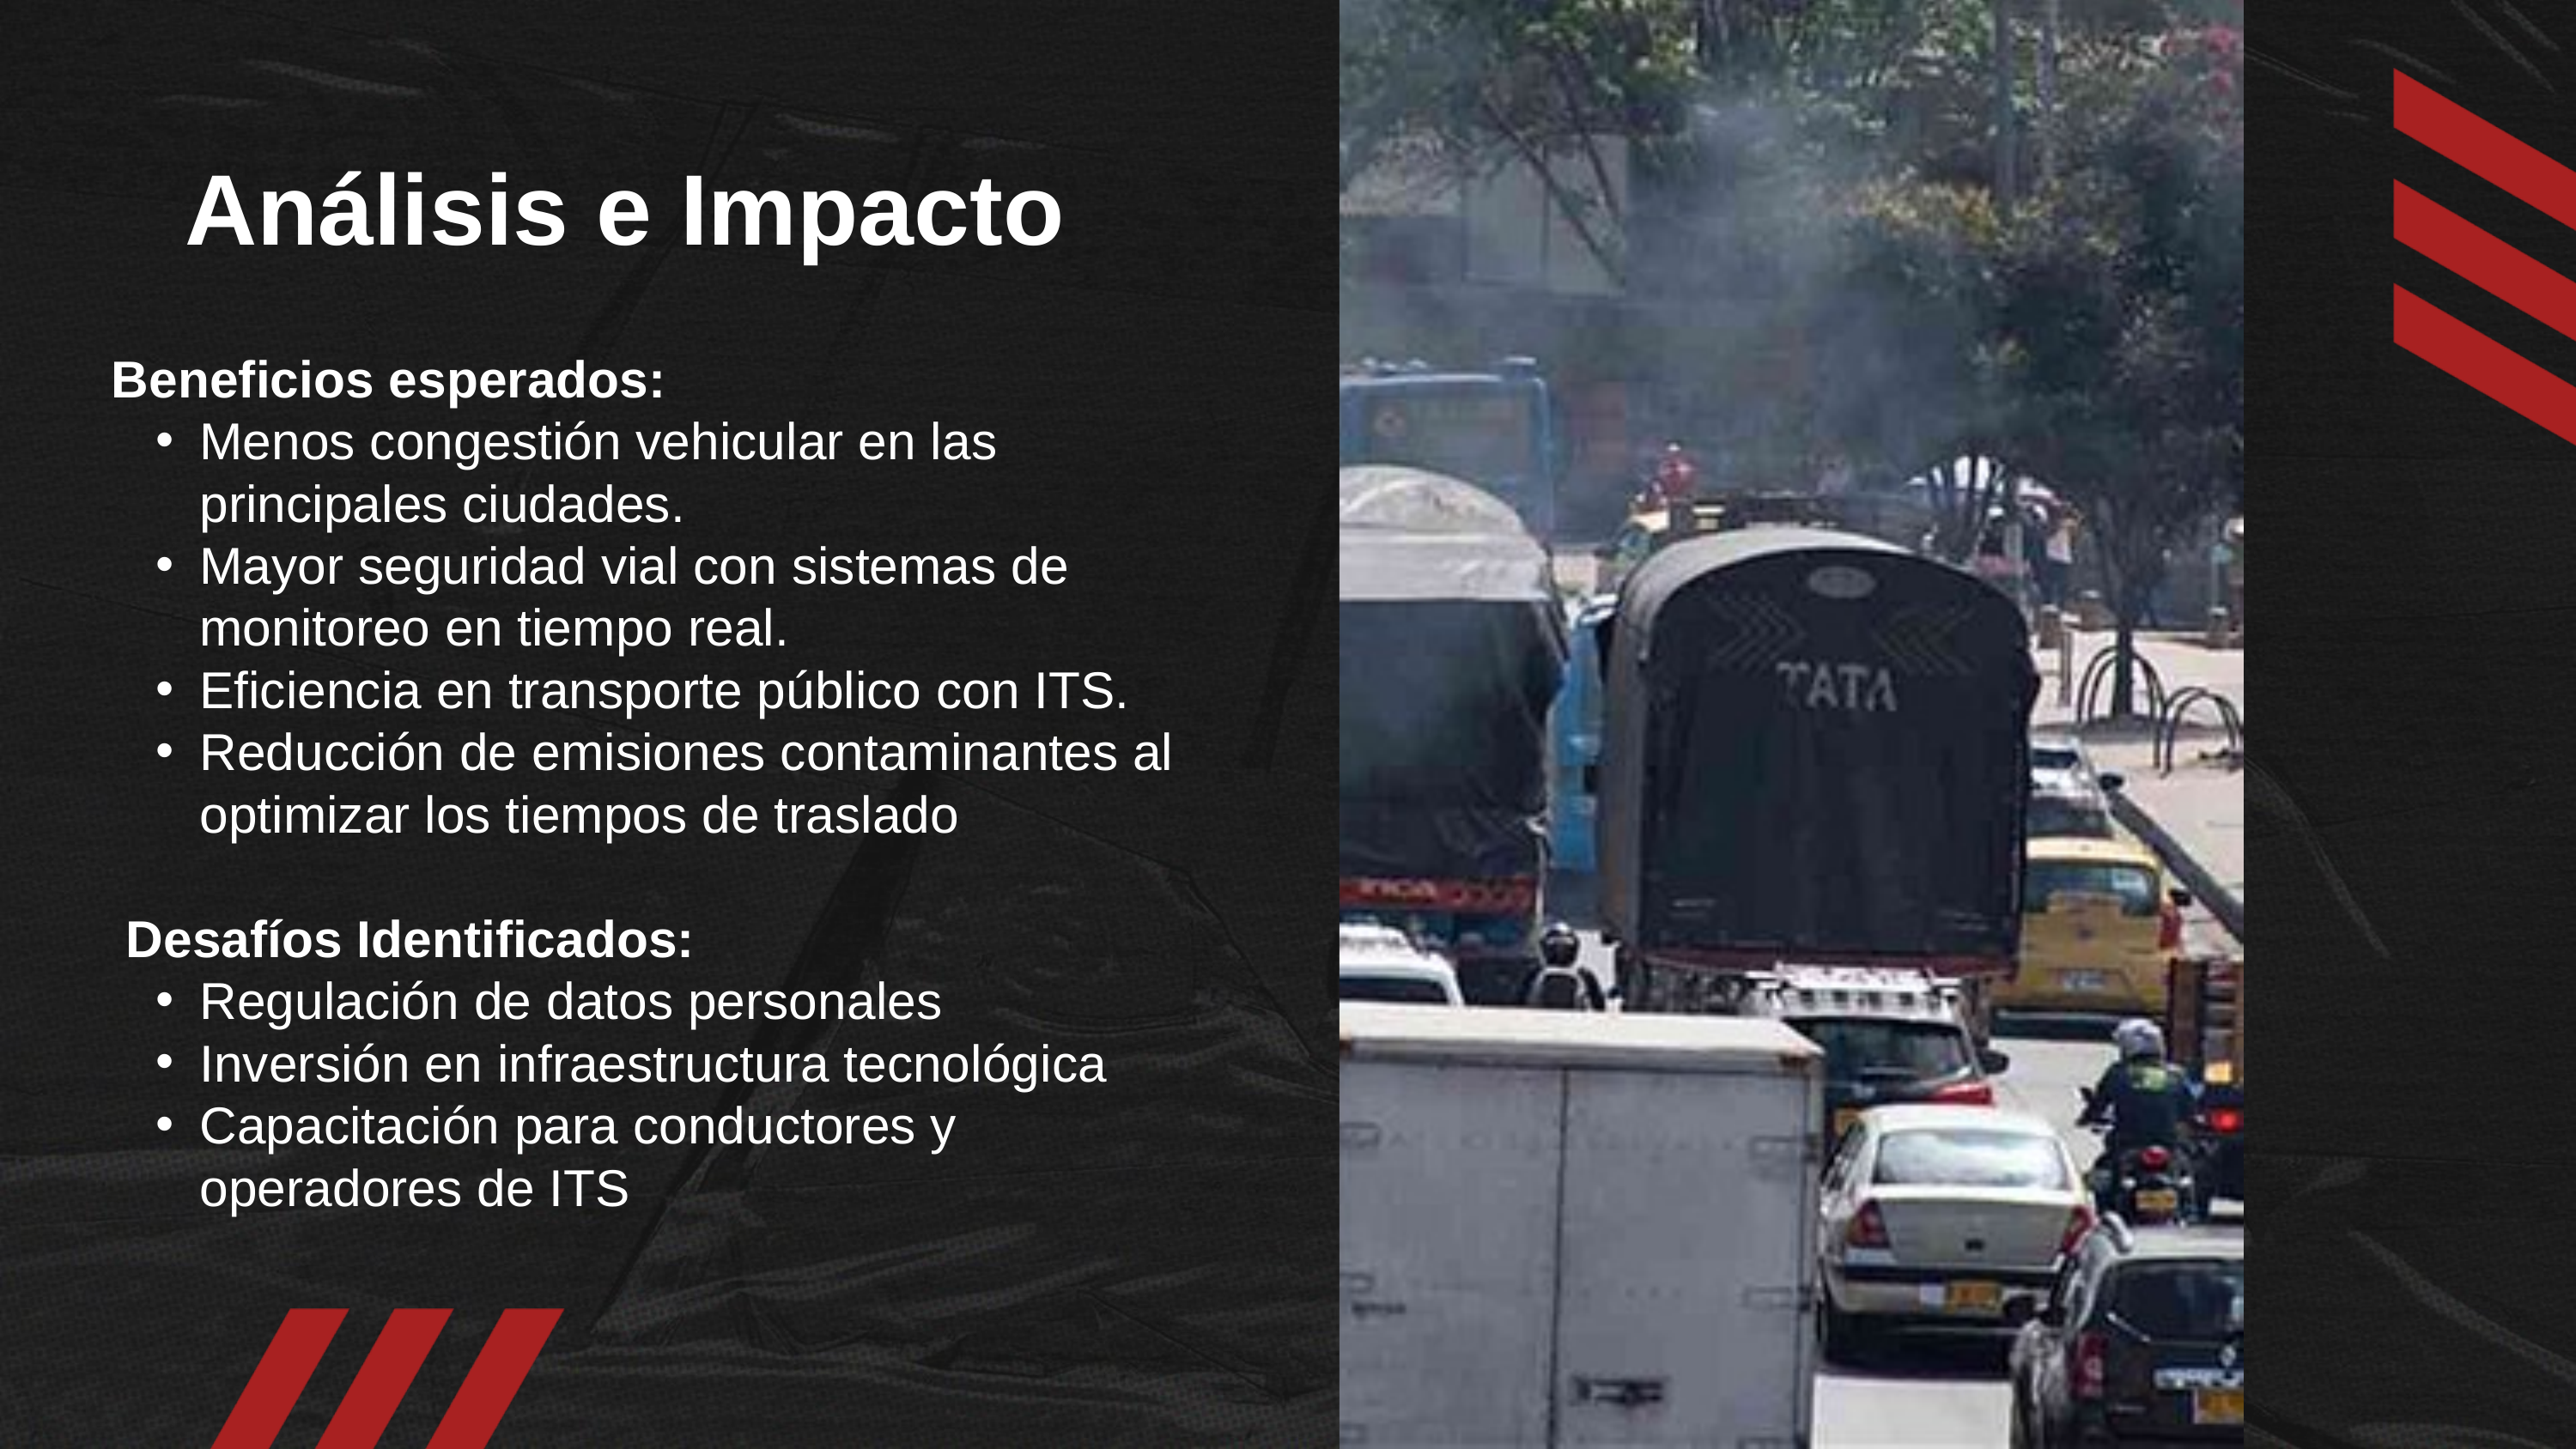

Análisis e Impacto

Beneficios esperados:
Menos congestión vehicular en las principales ciudades.
Mayor seguridad vial con sistemas de monitoreo en tiempo real.
Eficiencia en transporte público con ITS.
Reducción de emisiones contaminantes al optimizar los tiempos de traslado

 Desafíos Identificados:
Regulación de datos personales
Inversión en infraestructura tecnológica
Capacitación para conductores y operadores de ITS